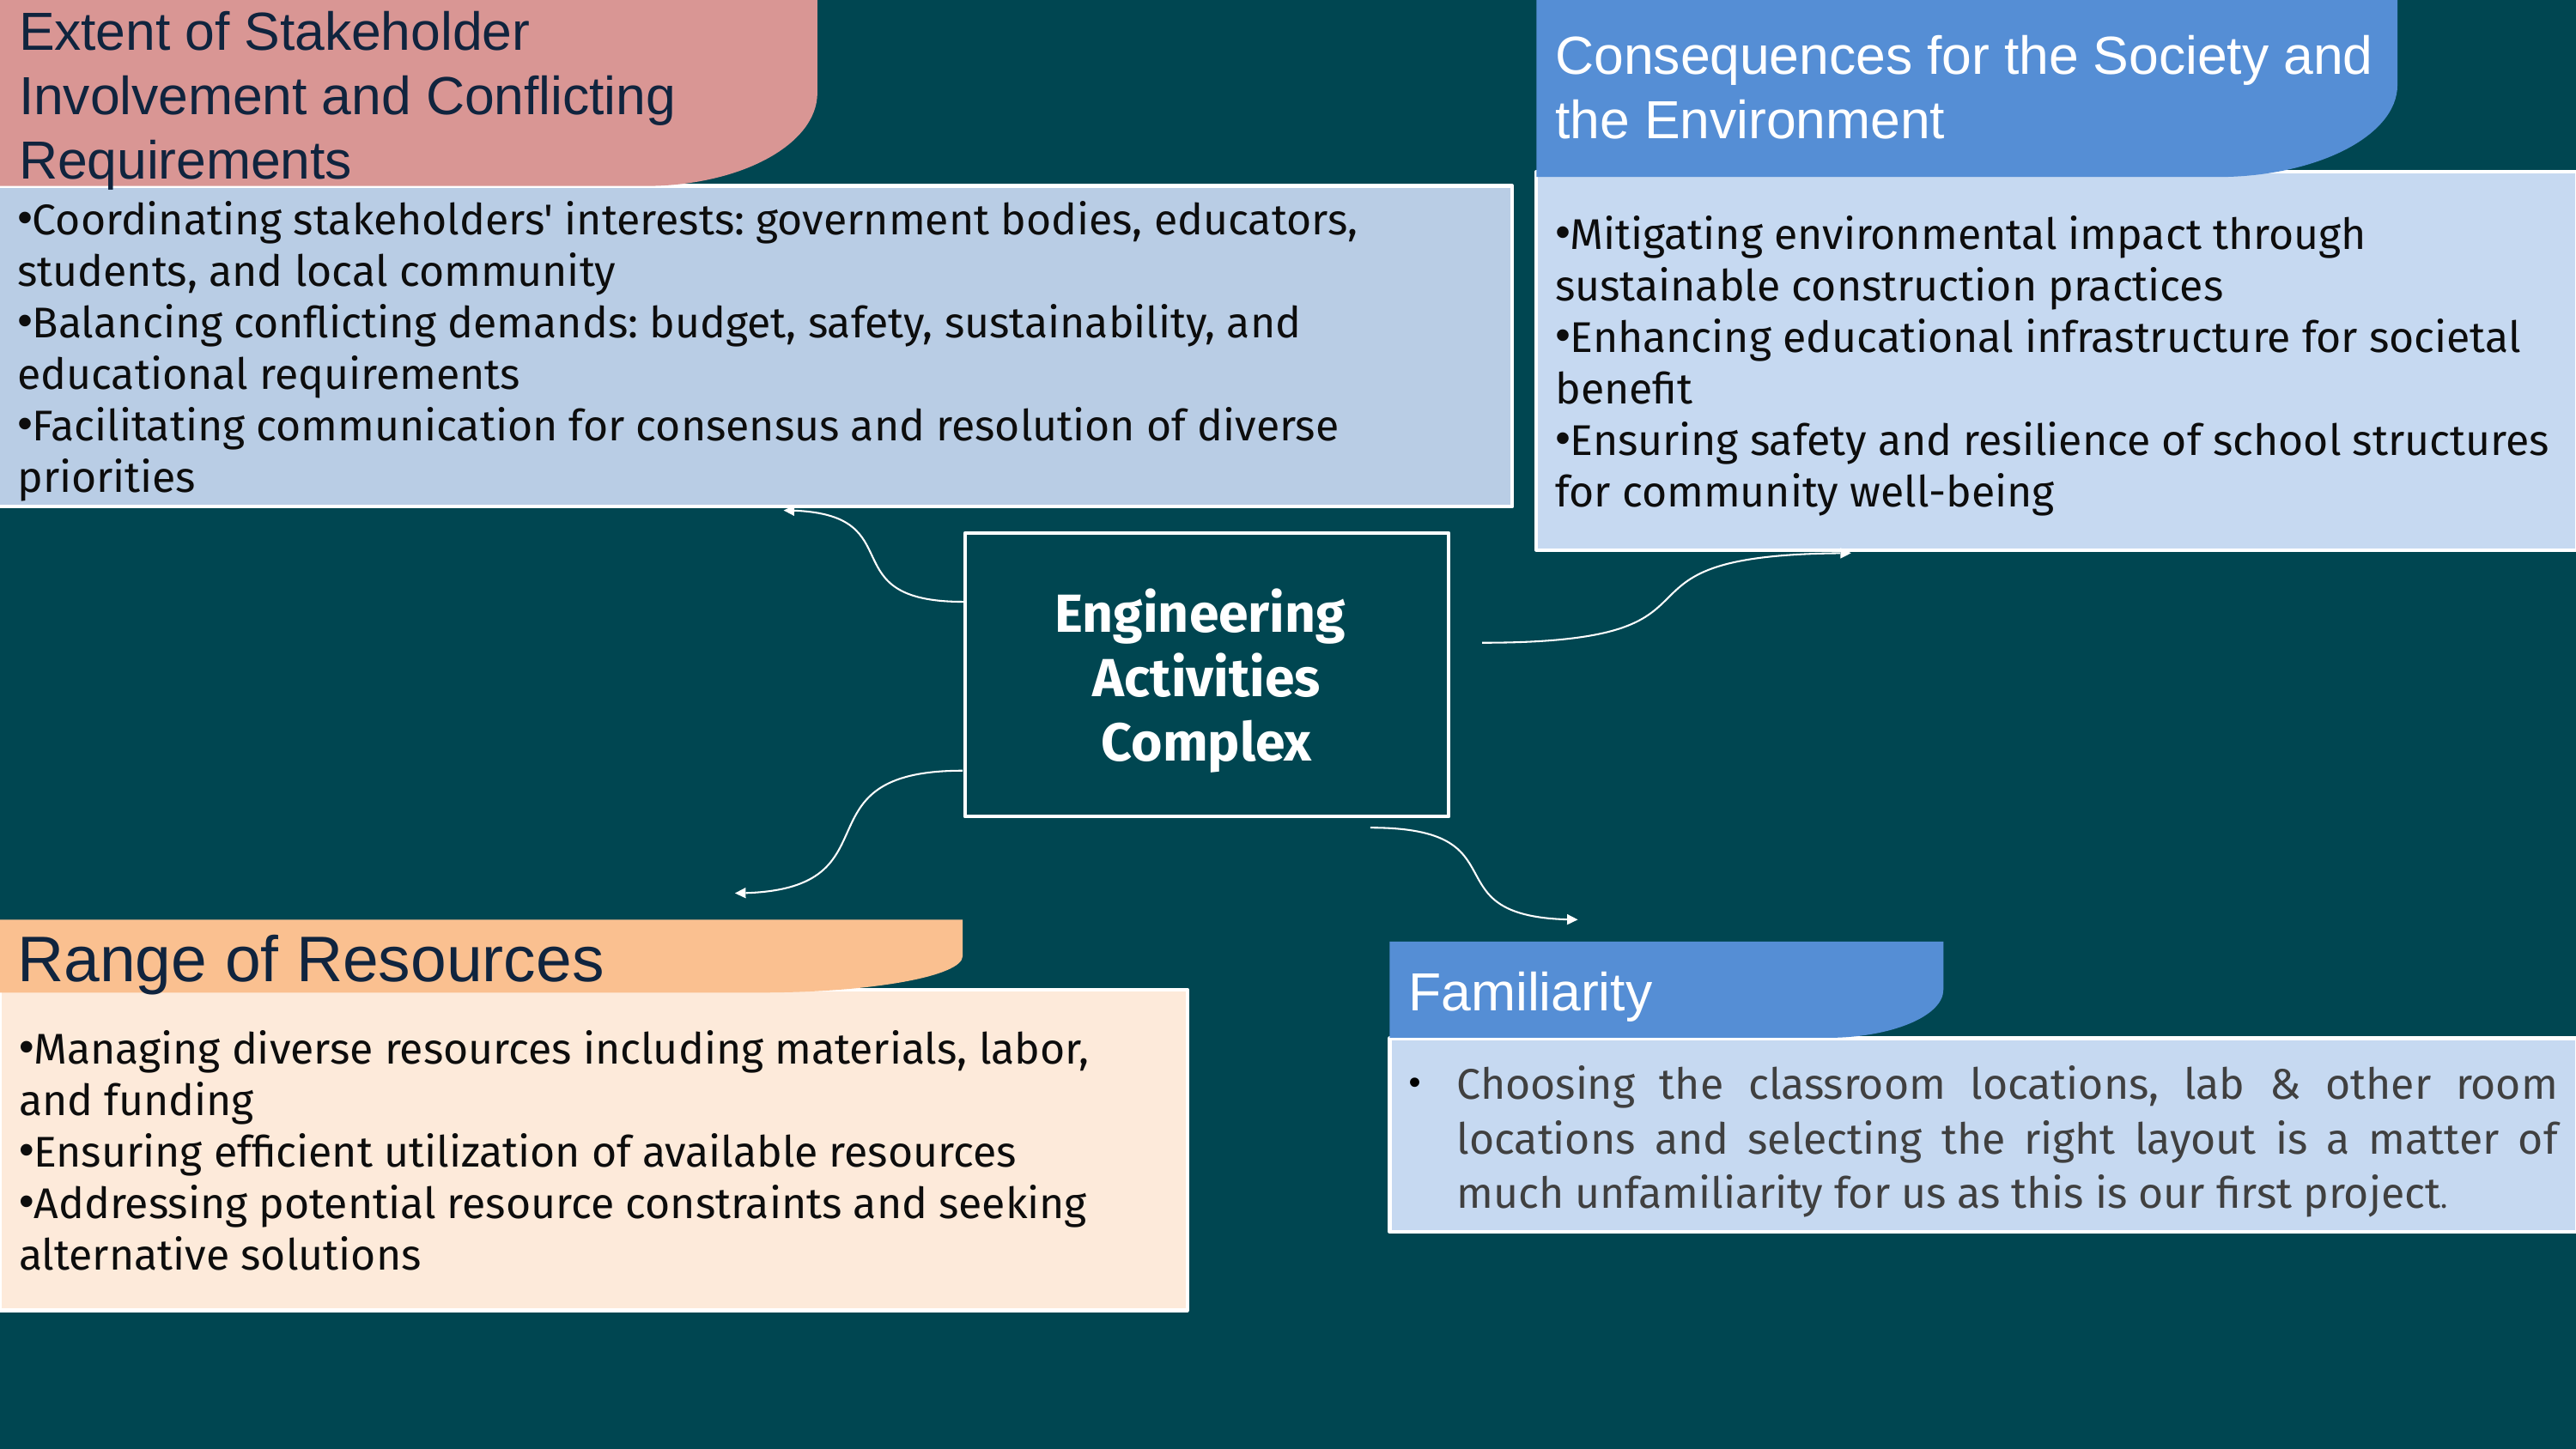

Consequences for the Society and the Environment
Extent of Stakeholder Involvement and Conflicting Requirements
Mitigating environmental impact through sustainable construction practices
Enhancing educational infrastructure for societal benefit
Ensuring safety and resilience of school structures for community well-being
Coordinating stakeholders' interests: government bodies, educators, students, and local community
Balancing conflicting demands: budget, safety, sustainability, and educational requirements
Facilitating communication for consensus and resolution of diverse priorities
Engineering
Activities
Complex
Range of Resources
Familiarity
Managing diverse resources including materials, labor, and funding
Ensuring efficient utilization of available resources
Addressing potential resource constraints and seeking alternative solutions
Choosing the classroom locations, lab & other room locations and selecting the right layout is a matter of much unfamiliarity for us as this is our first project.